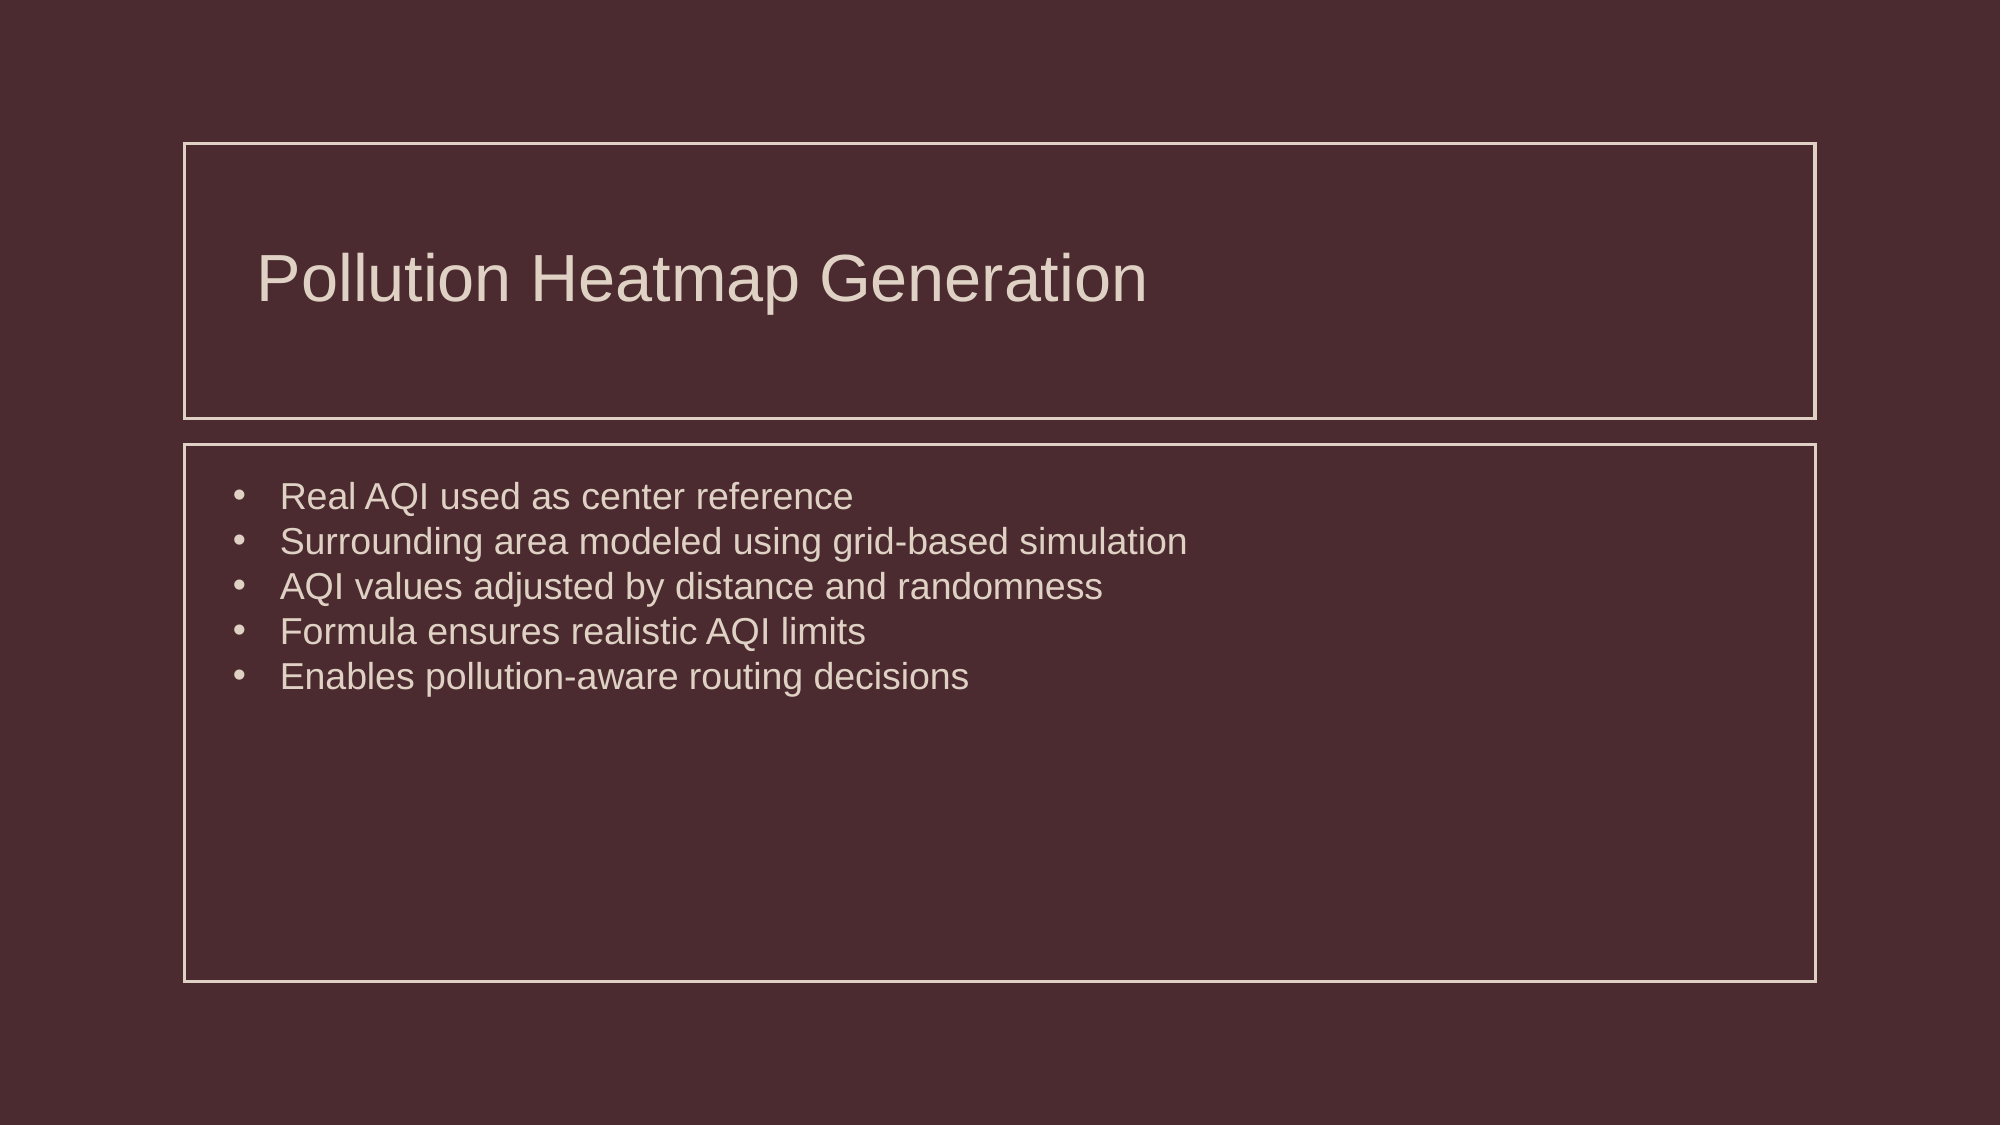

# Pollution Heatmap Generation
Real AQI used as center reference
Surrounding area modeled using grid-based simulation
AQI values adjusted by distance and randomness
Formula ensures realistic AQI limits
Enables pollution-aware routing decisions